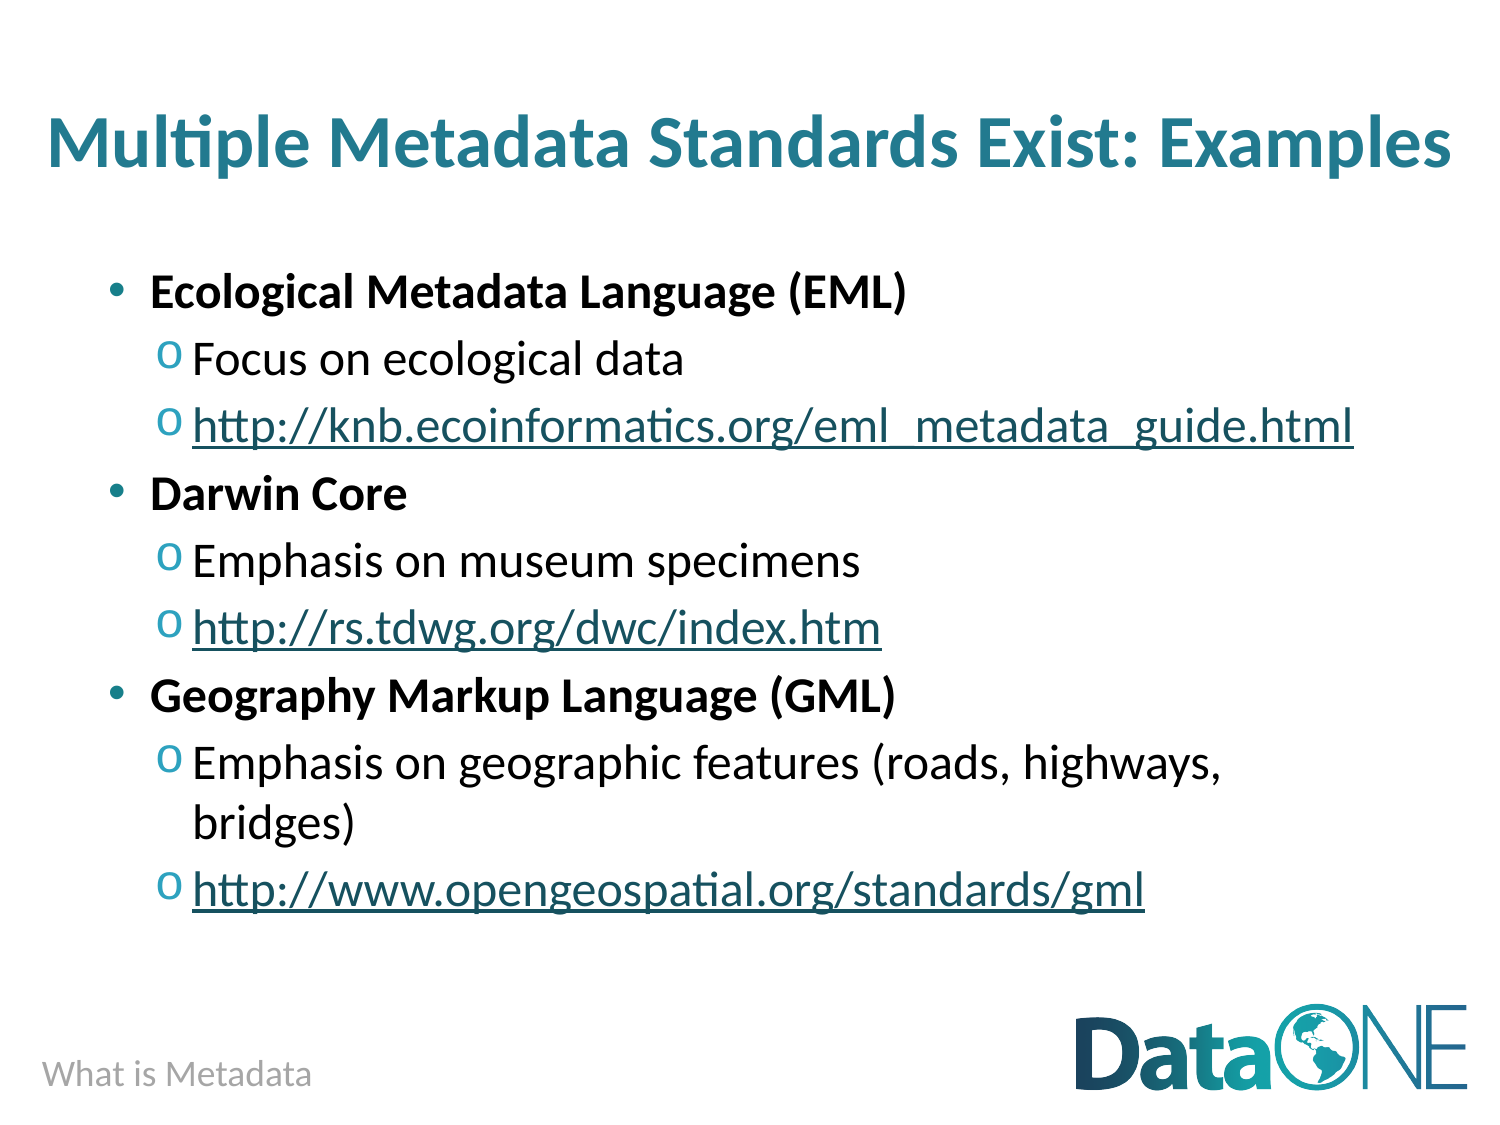

# Multiple Metadata Standards Exist: Examples
Ecological Metadata Language (EML)
Focus on ecological data
http://knb.ecoinformatics.org/eml_metadata_guide.html
Darwin Core
Emphasis on museum specimens
http://rs.tdwg.org/dwc/index.htm
Geography Markup Language (GML)
Emphasis on geographic features (roads, highways, bridges)
http://www.opengeospatial.org/standards/gml